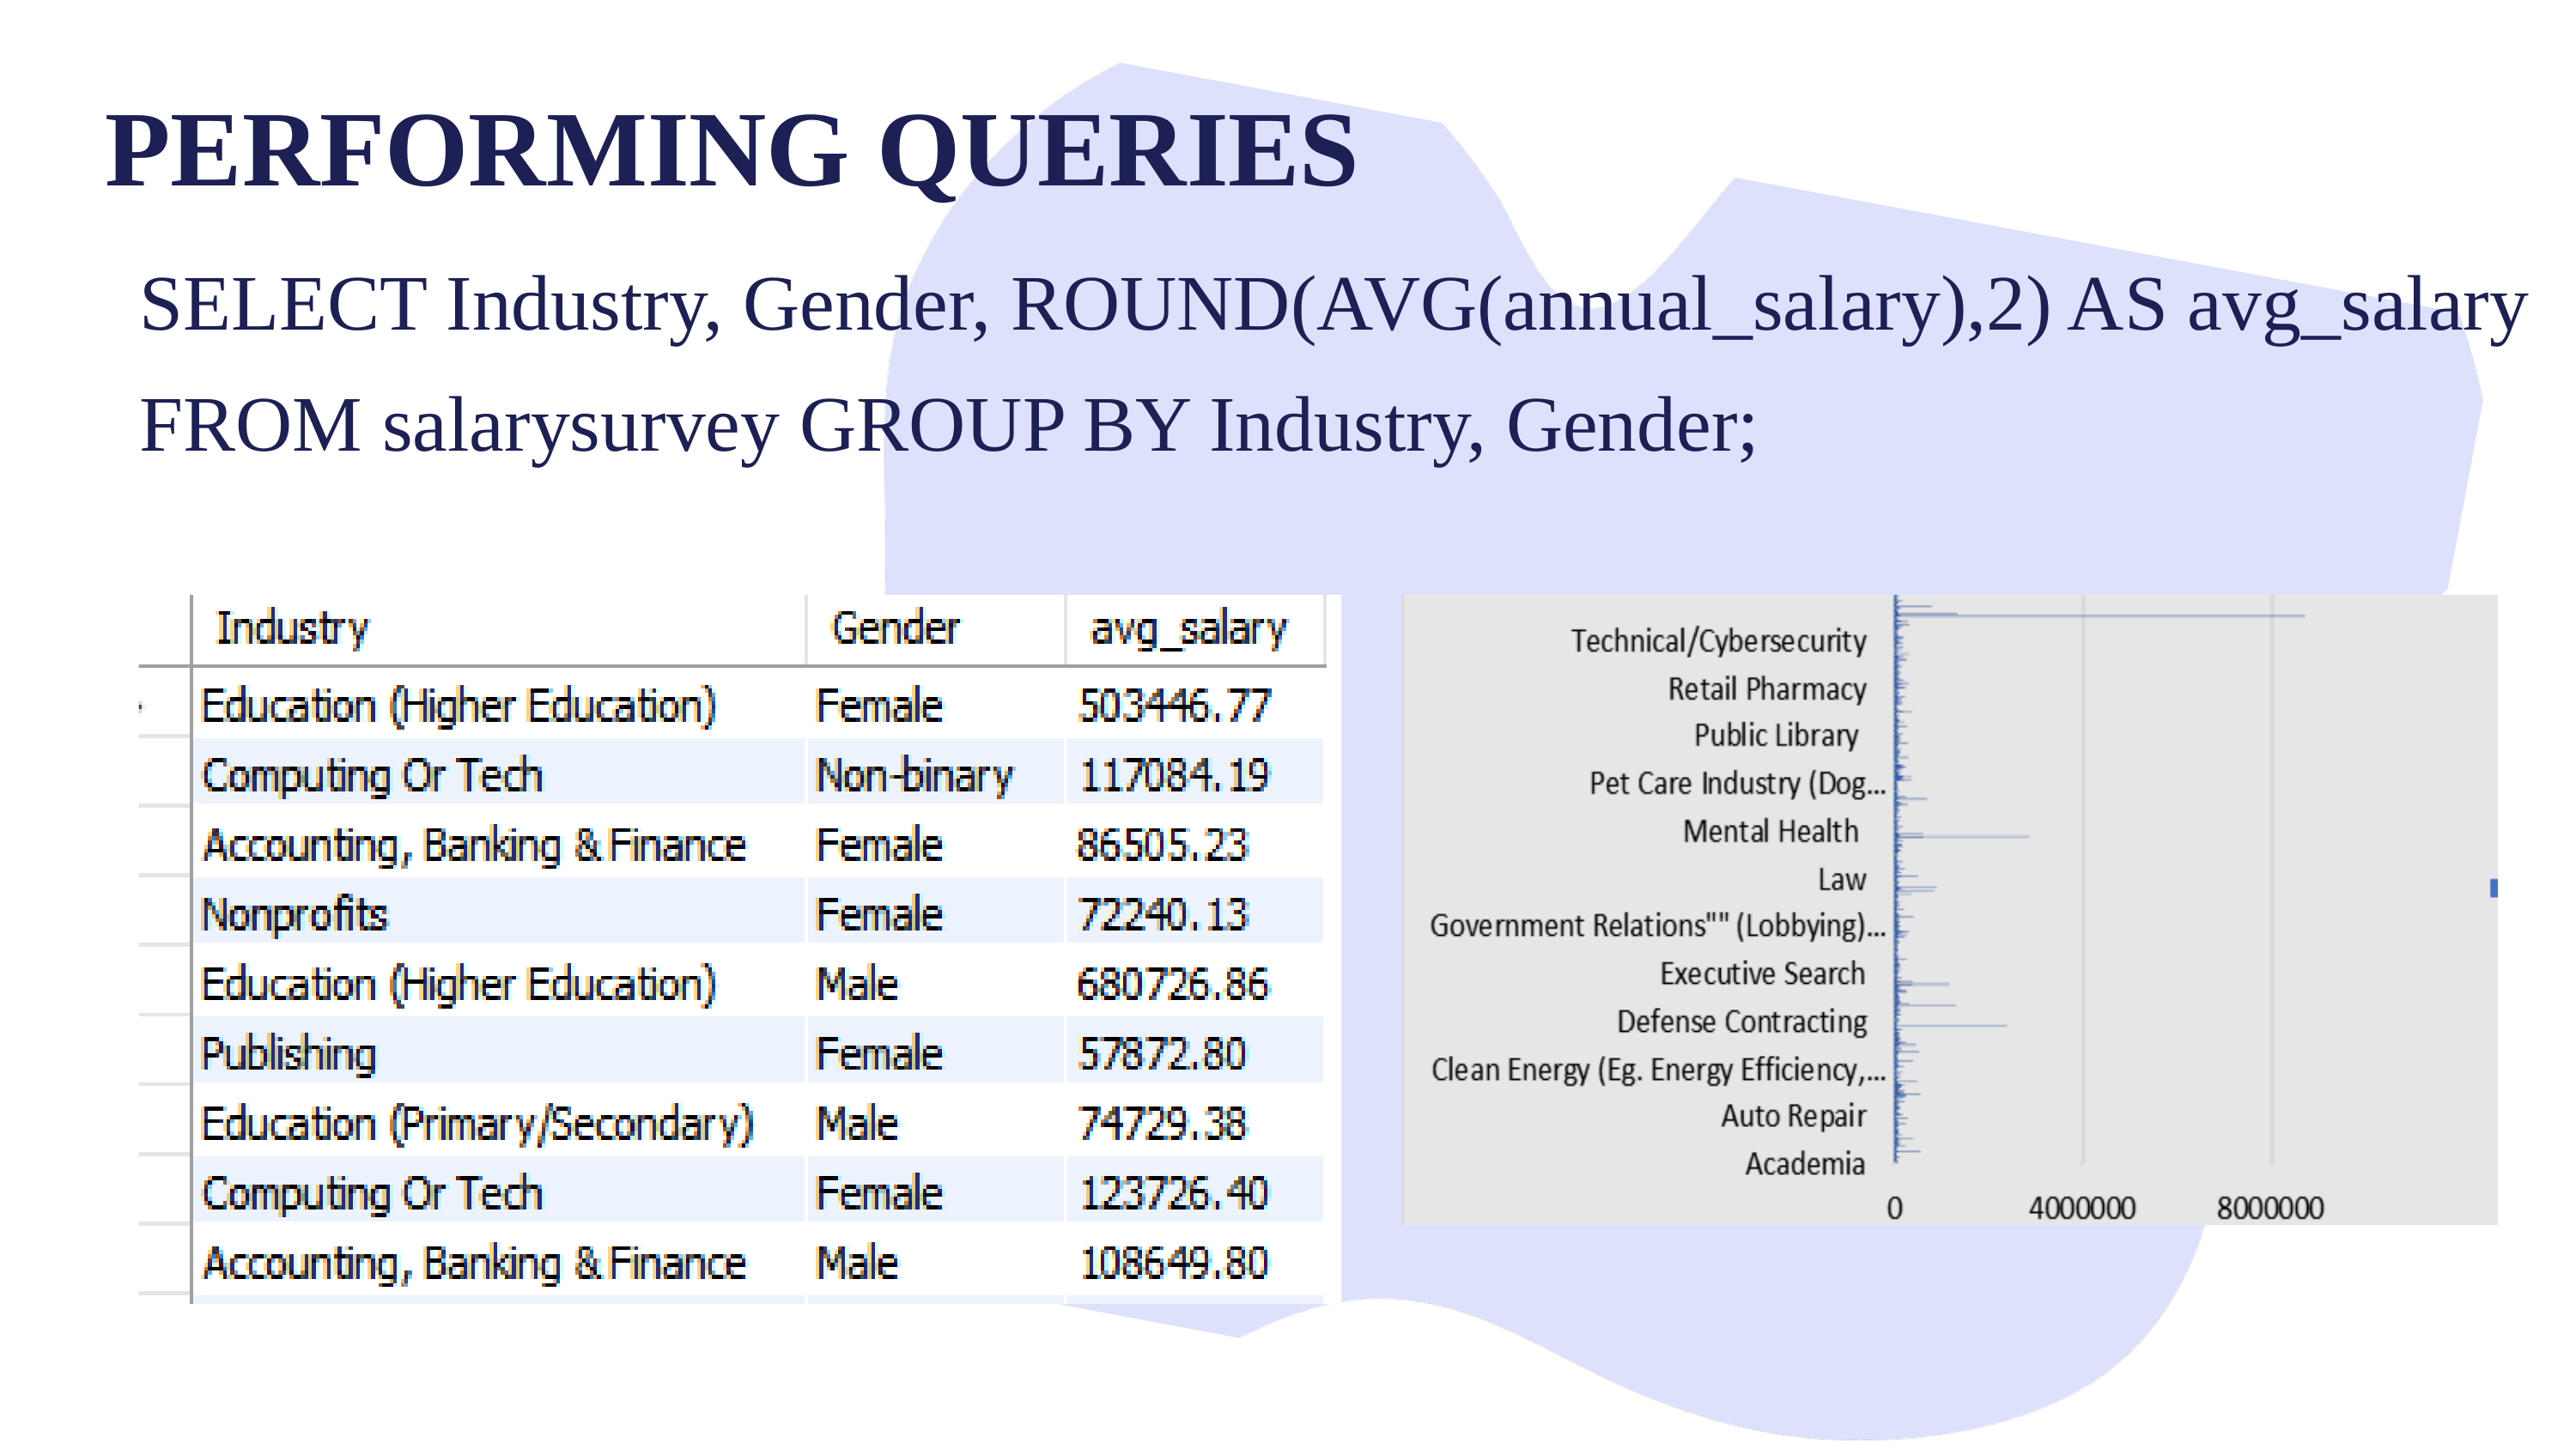

PERFORMING QUERIES

SELECT Industry, Gender, ROUND(AVG(annual_salary),2) AS avg_salary FROM salarysurvey GROUP BY Industry, Gender;